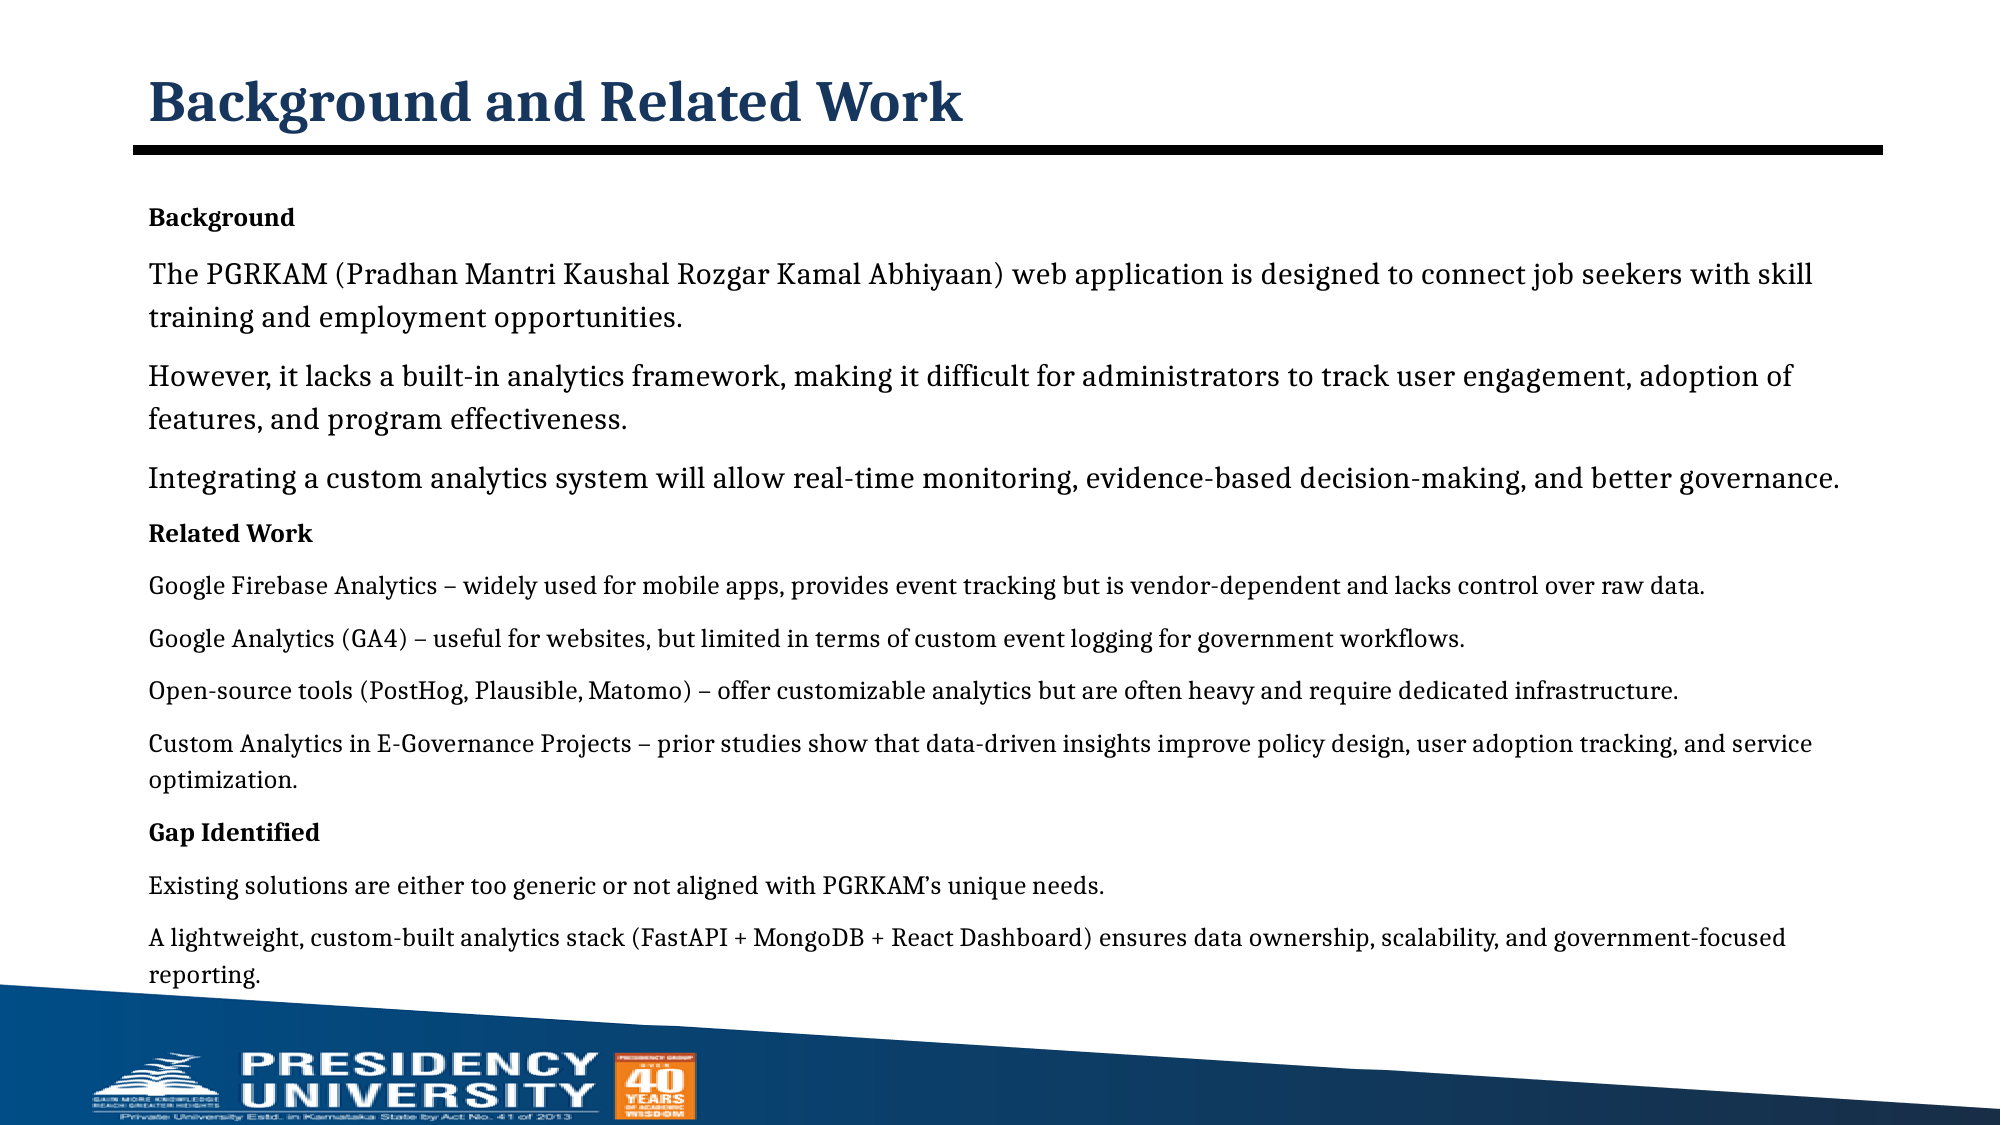

# Background and Related Work

Background
The PGRKAM (Pradhan Mantri Kaushal Rozgar Kamal Abhiyaan) web application is designed to connect job seekers with skill training and employment opportunities.
However, it lacks a built-in analytics framework, making it difficult for administrators to track user engagement, adoption of features, and program effectiveness.
Integrating a custom analytics system will allow real-time monitoring, evidence-based decision-making, and better governance.
Related Work
Google Firebase Analytics – widely used for mobile apps, provides event tracking but is vendor-dependent and lacks control over raw data.
Google Analytics (GA4) – useful for websites, but limited in terms of custom event logging for government workflows.
Open-source tools (PostHog, Plausible, Matomo) – offer customizable analytics but are often heavy and require dedicated infrastructure.
Custom Analytics in E-Governance Projects – prior studies show that data-driven insights improve policy design, user adoption tracking, and service optimization.
Gap Identified
Existing solutions are either too generic or not aligned with PGRKAM’s unique needs.
A lightweight, custom-built analytics stack (FastAPI + MongoDB + React Dashboard) ensures data ownership, scalability, and government-focused reporting.